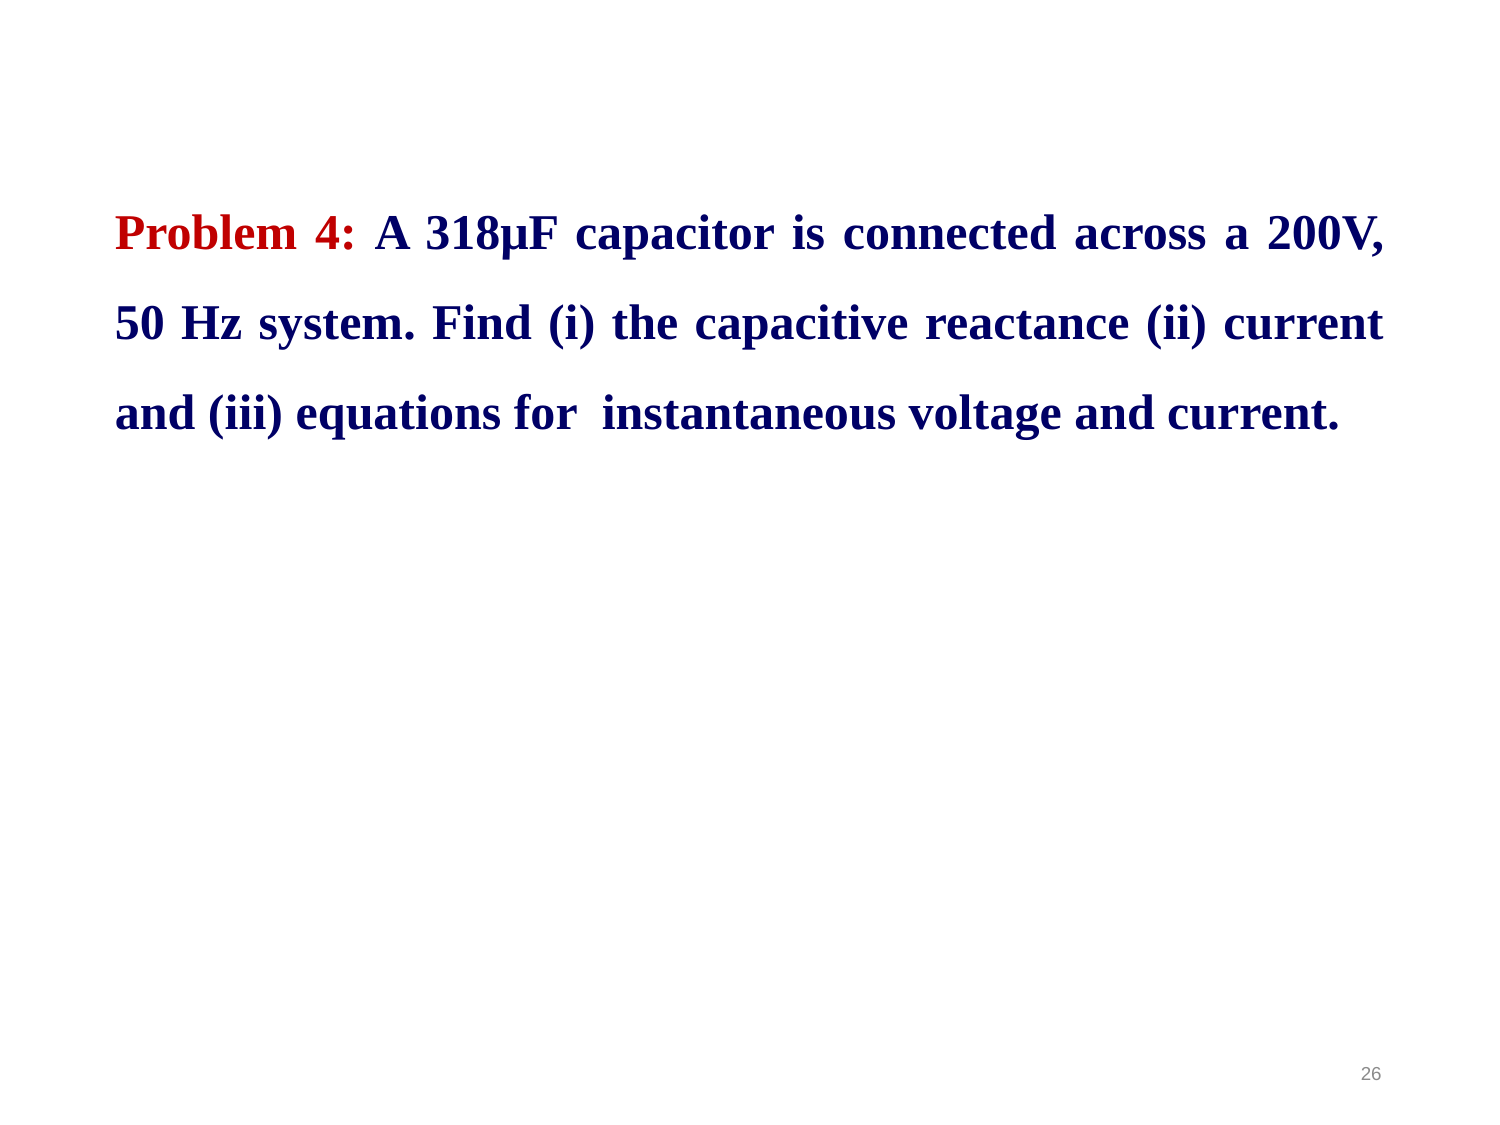

Problem 4: A 318μF capacitor is connected across a 200V, 50 Hz system. Find (i) the capacitive reactance (ii) current and (iii) equations for  instantaneous voltage and current.
26